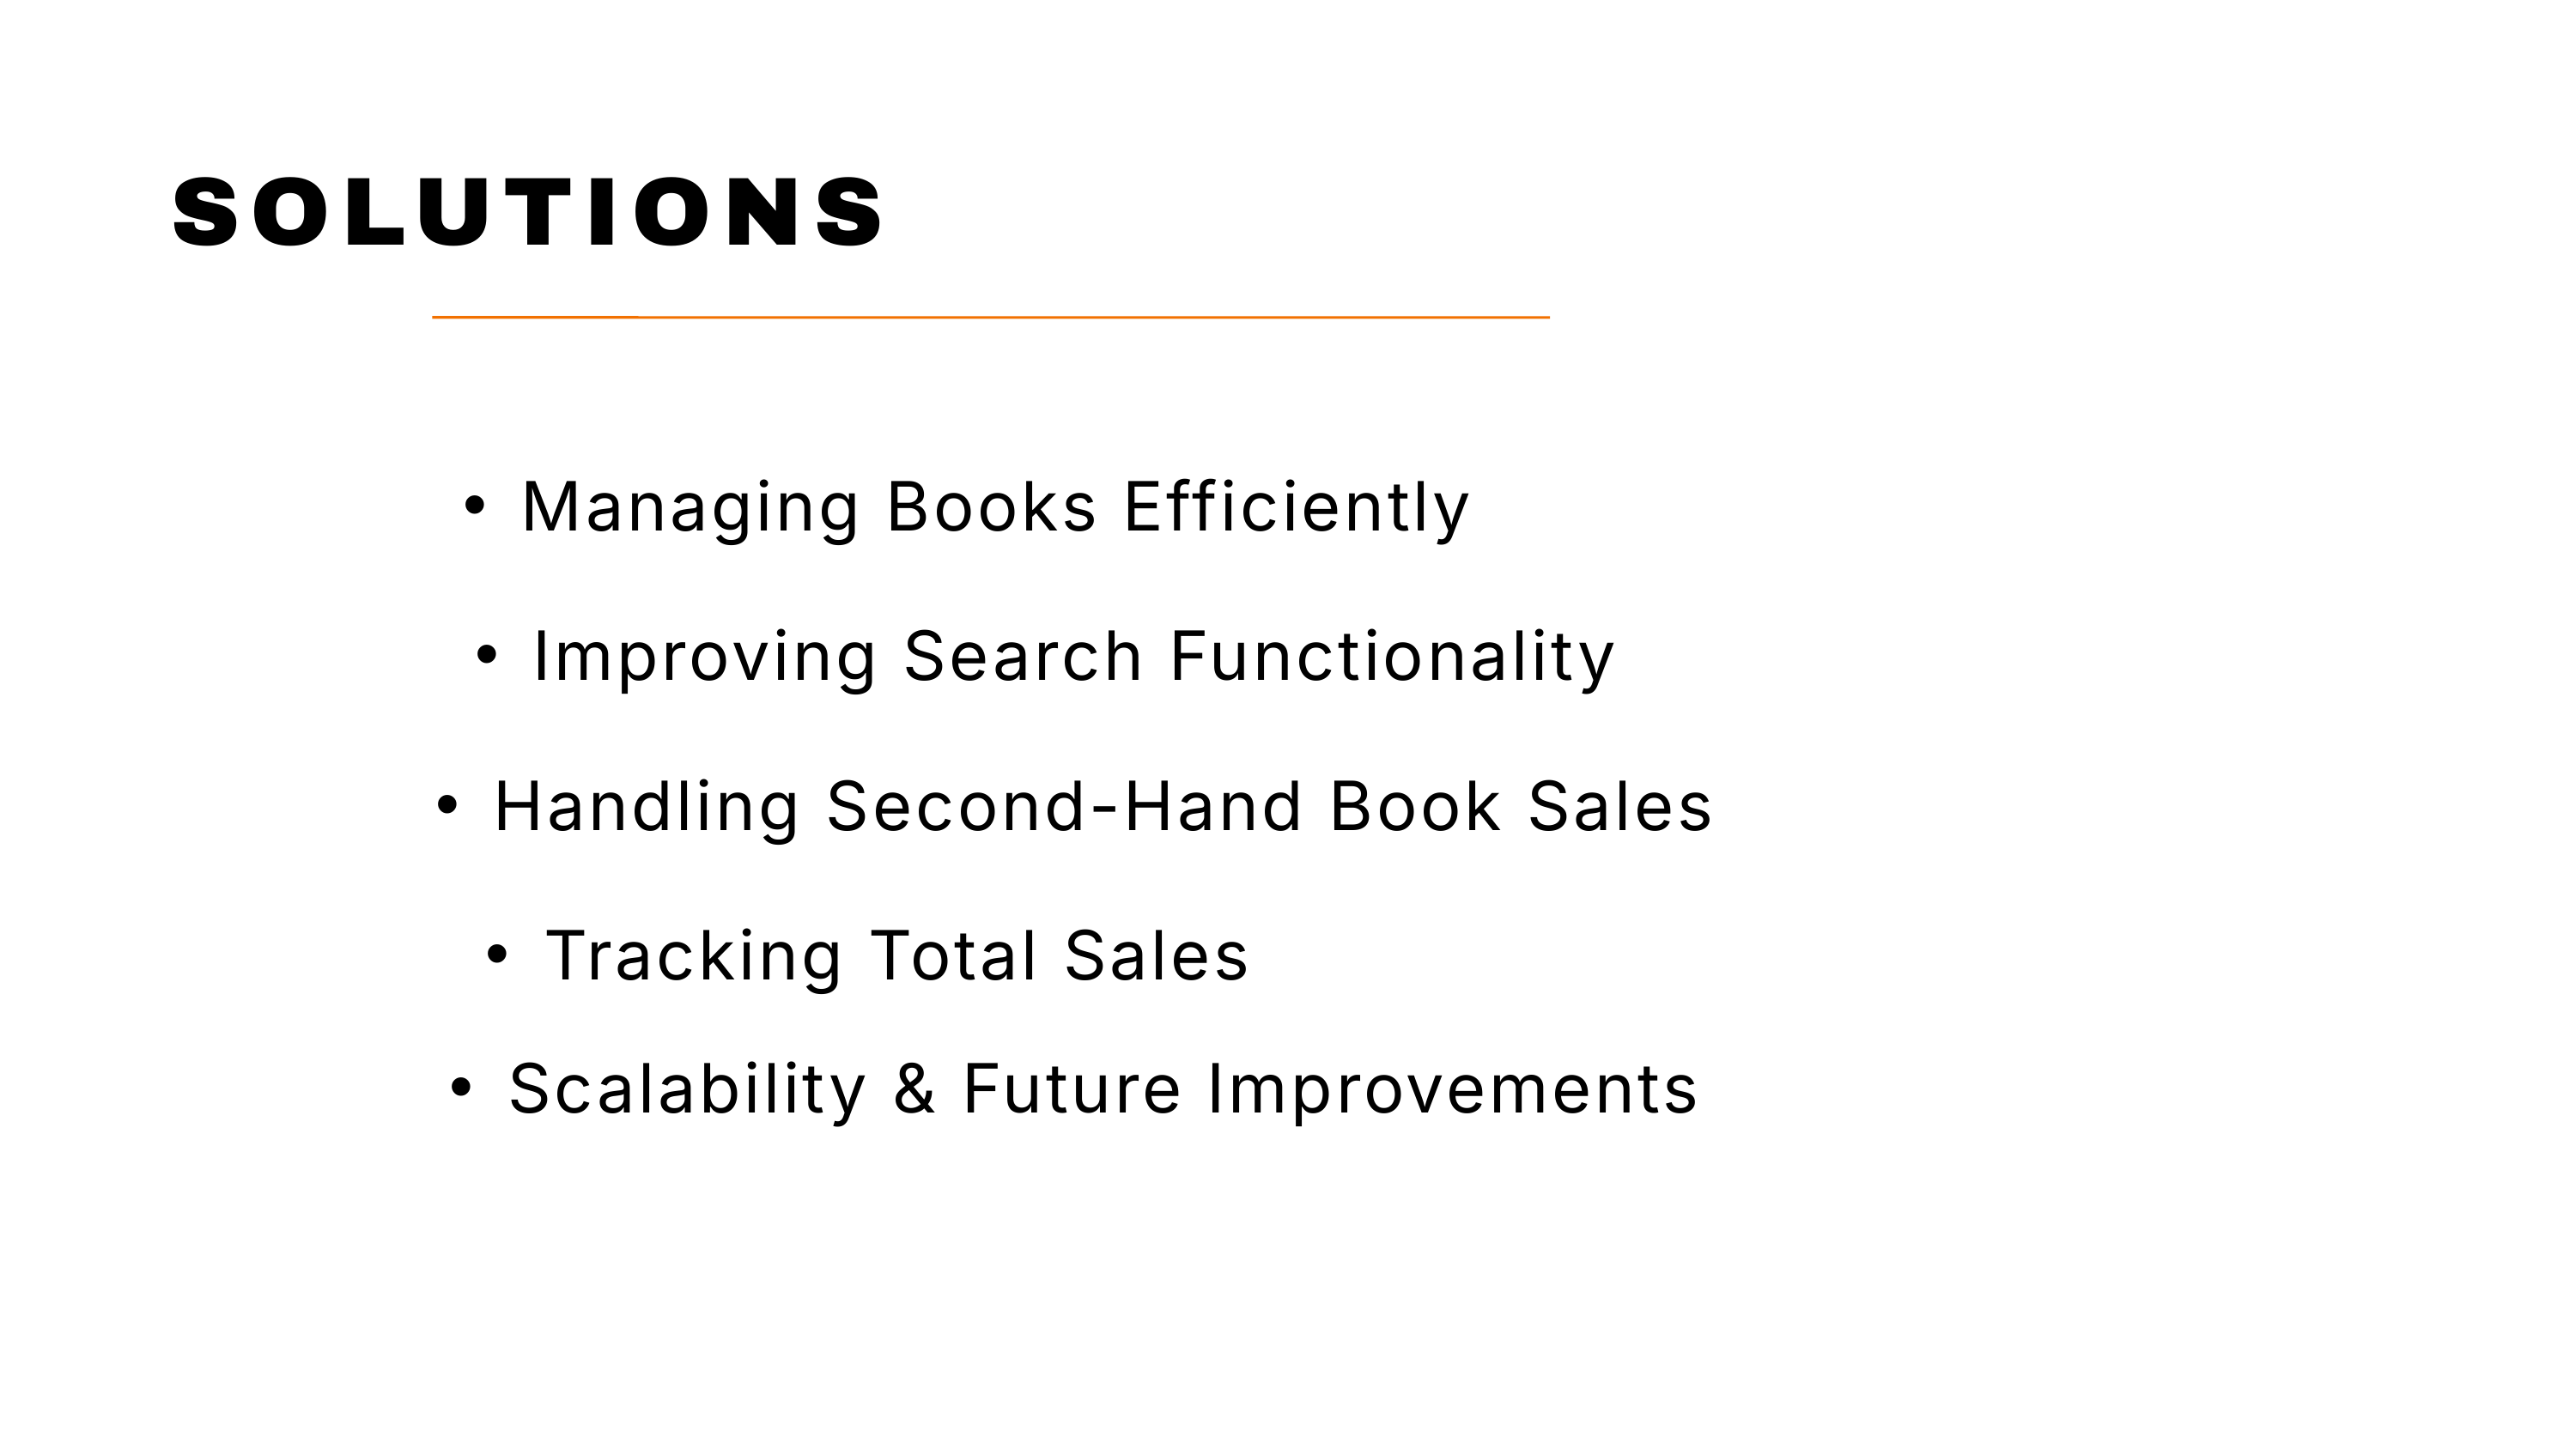

SOLUTIONS

Managing Books Efficiently
Improving Search Functionality
Handling Second-Hand Book Sales
Tracking Total Sales
Scalability & Future Improvements